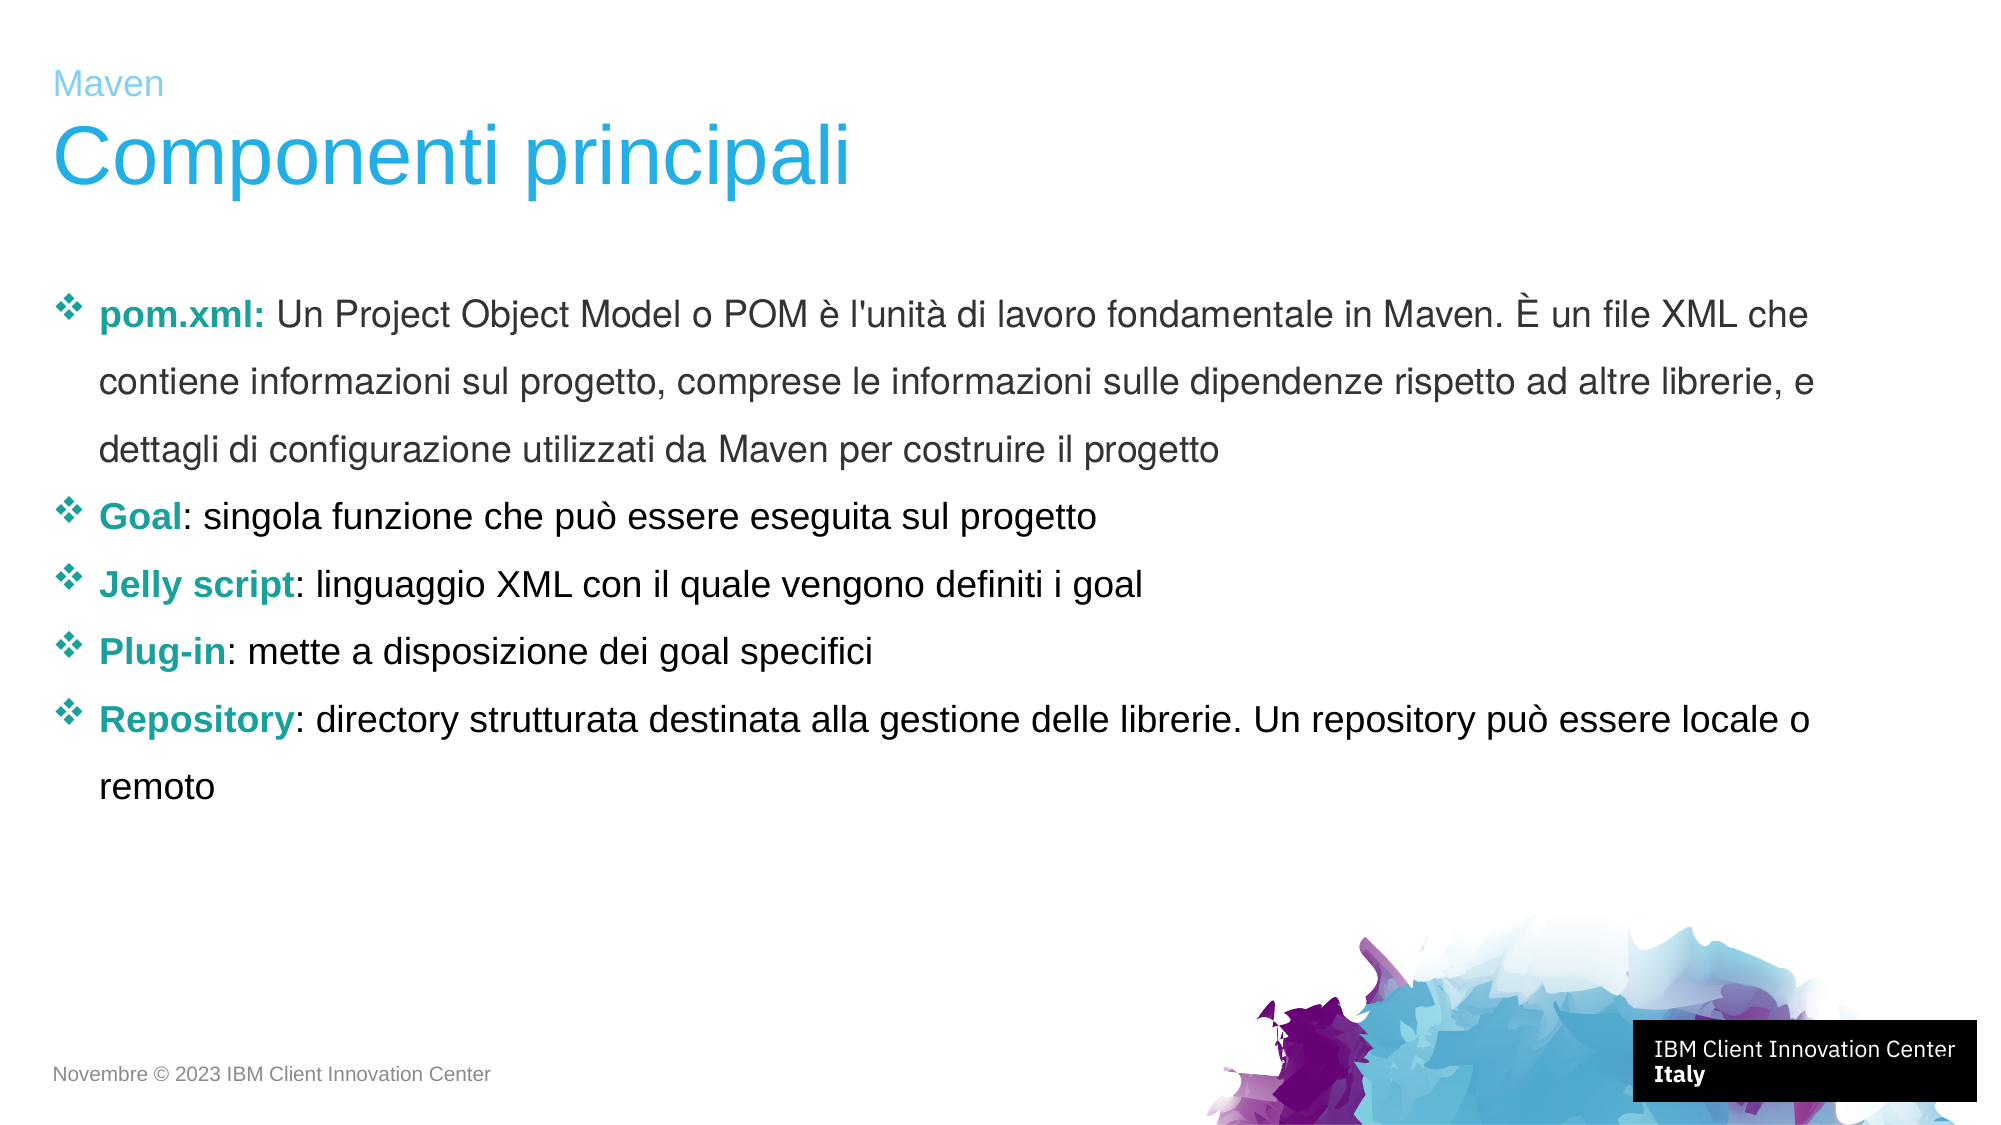

Maven
# Componenti principali
pom.xml: Un Project Object Model o POM è l'unità di lavoro fondamentale in Maven. È un file XML che contiene informazioni sul progetto, comprese le informazioni sulle dipendenze rispetto ad altre librerie, e dettagli di configurazione utilizzati da Maven per costruire il progetto
Goal: singola funzione che può essere eseguita sul progetto
Jelly script: linguaggio XML con il quale vengono definiti i goal
Plug-in: mette a disposizione dei goal specifici
Repository: directory strutturata destinata alla gestione delle librerie. Un repository può essere locale o remoto

4
Novembre © 2023 IBM Client Innovation Center